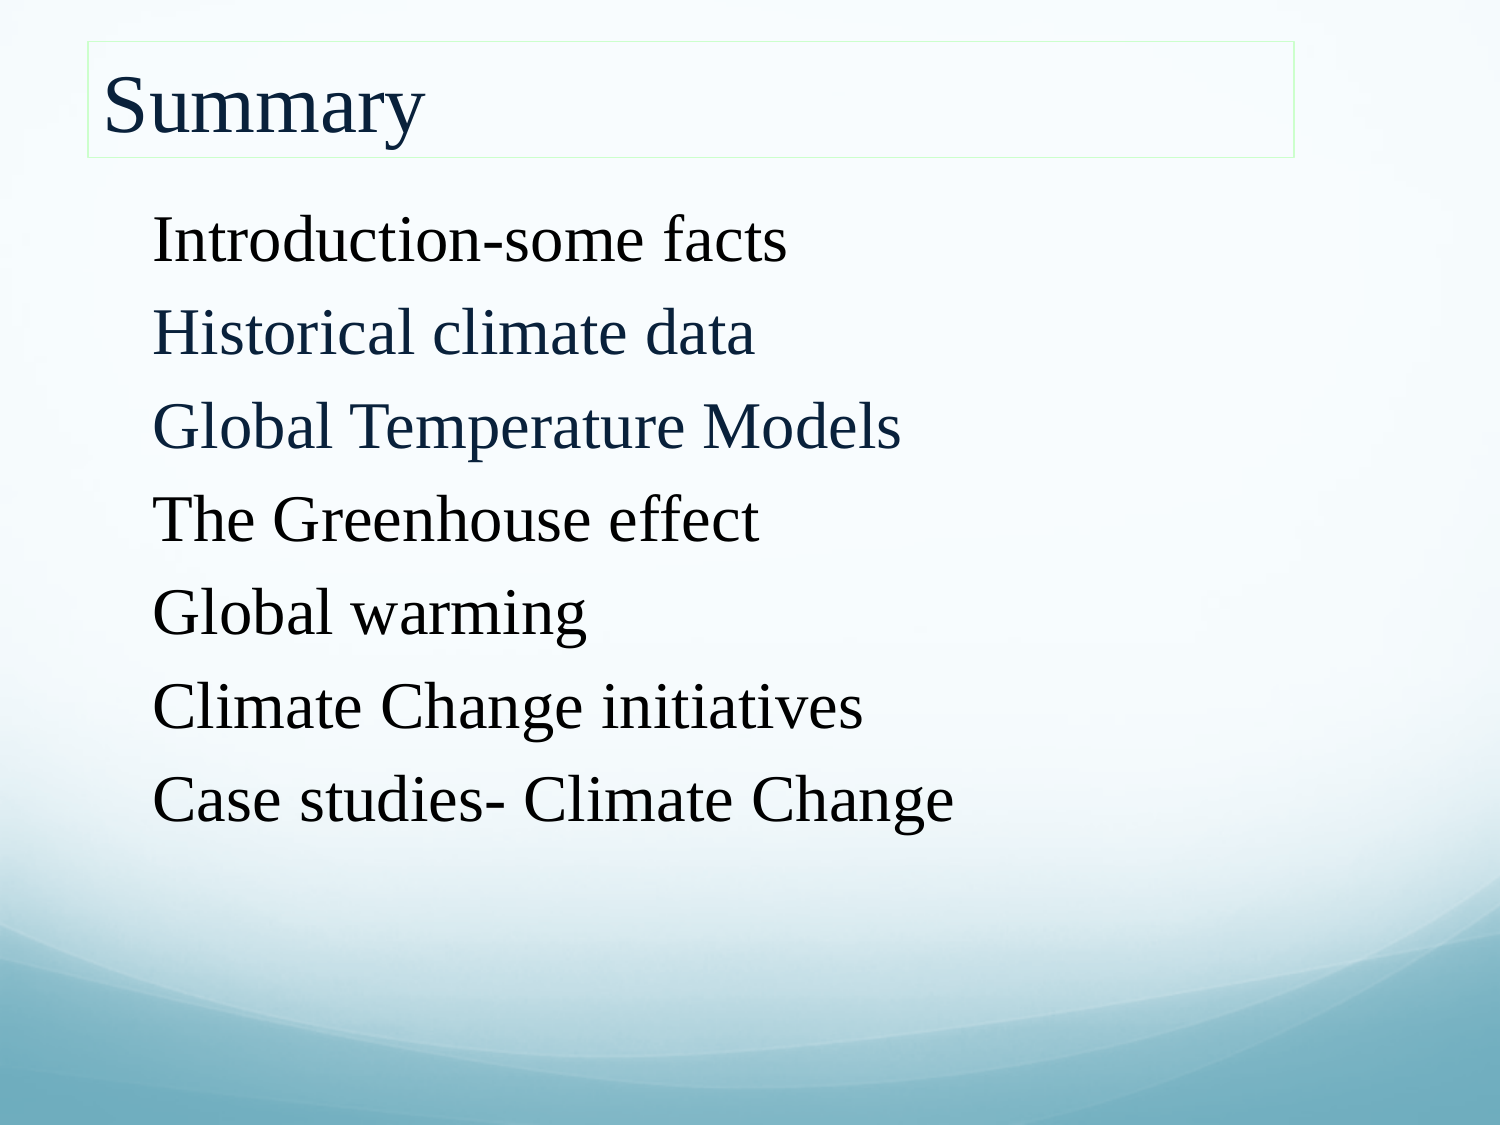

Summary
Introduction-some facts
Historical climate data
Global Temperature Models
The Greenhouse effect
Global warming
Climate Change initiatives
Case studies- Climate Change